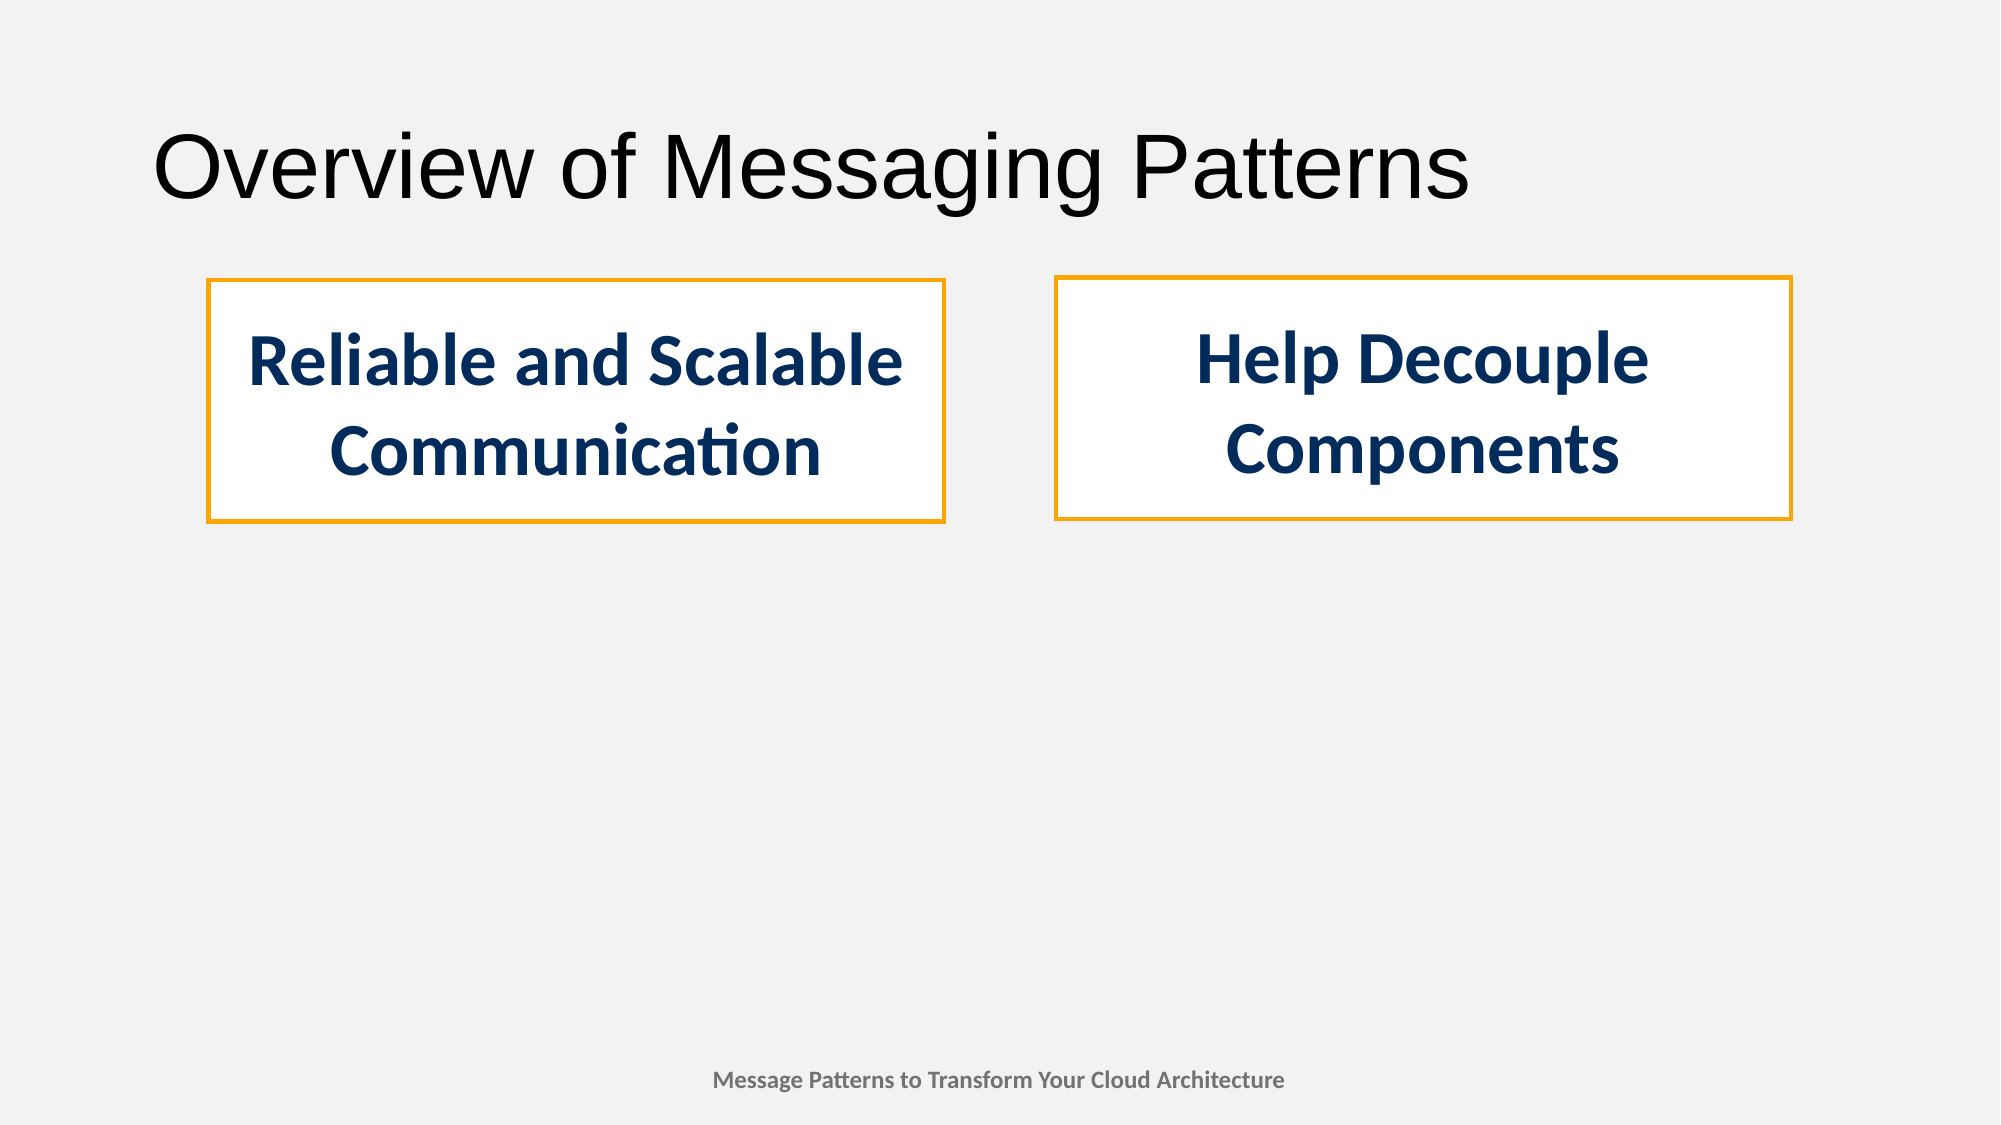

# Overview of Messaging Patterns
Help Decouple Components
Reliable and Scalable Communication